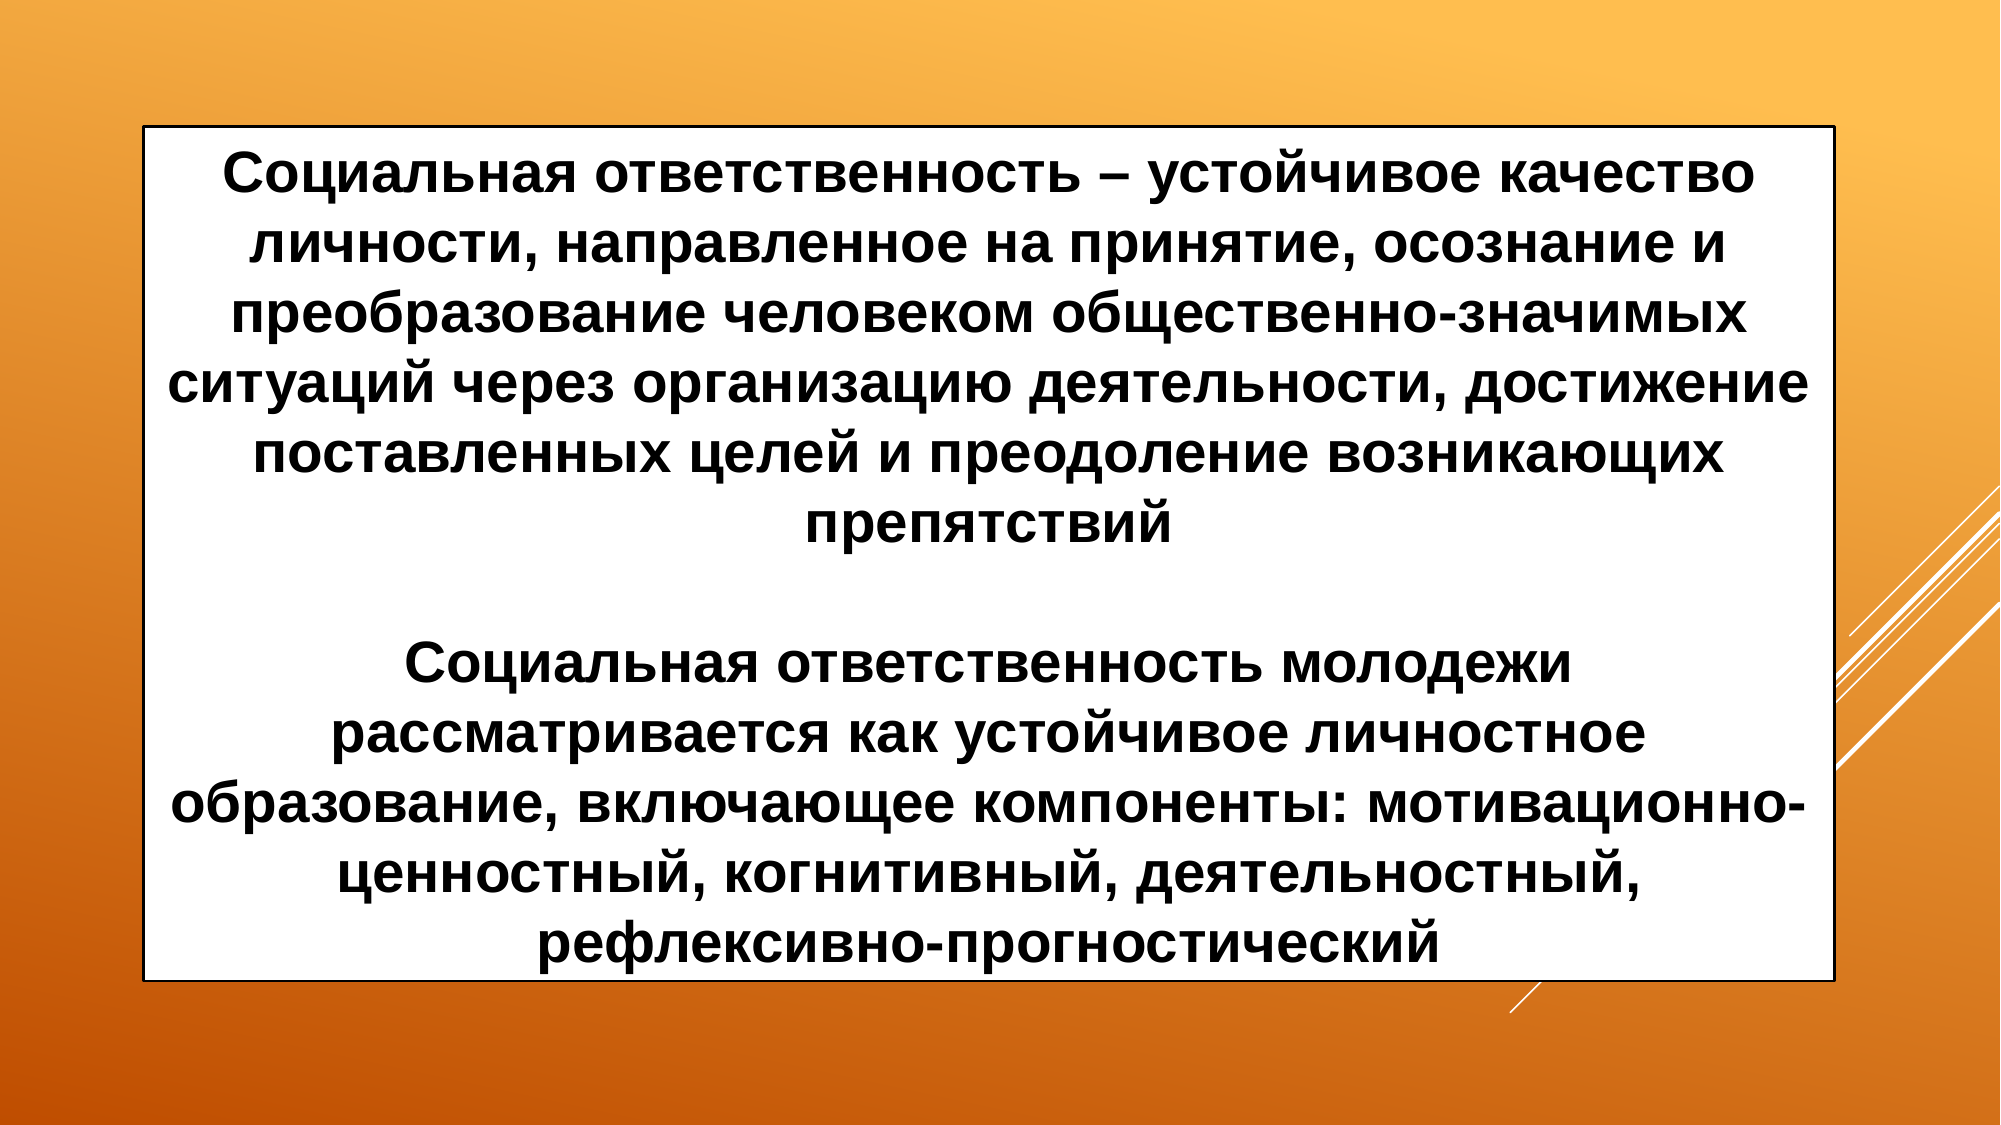

Социальная ответственность – устойчивое качество личности, направленное на принятие, осознание и преобразование человеком общественно-значимых ситуаций через организацию деятельности, достижение поставленных целей и преодоление возникающих препятствий

Социальная ответственность молодежи рассматривается как устойчивое личностное образование, включающее компоненты: мотивационно-ценностный, когнитивный, деятельностный, рефлексивно-прогностический